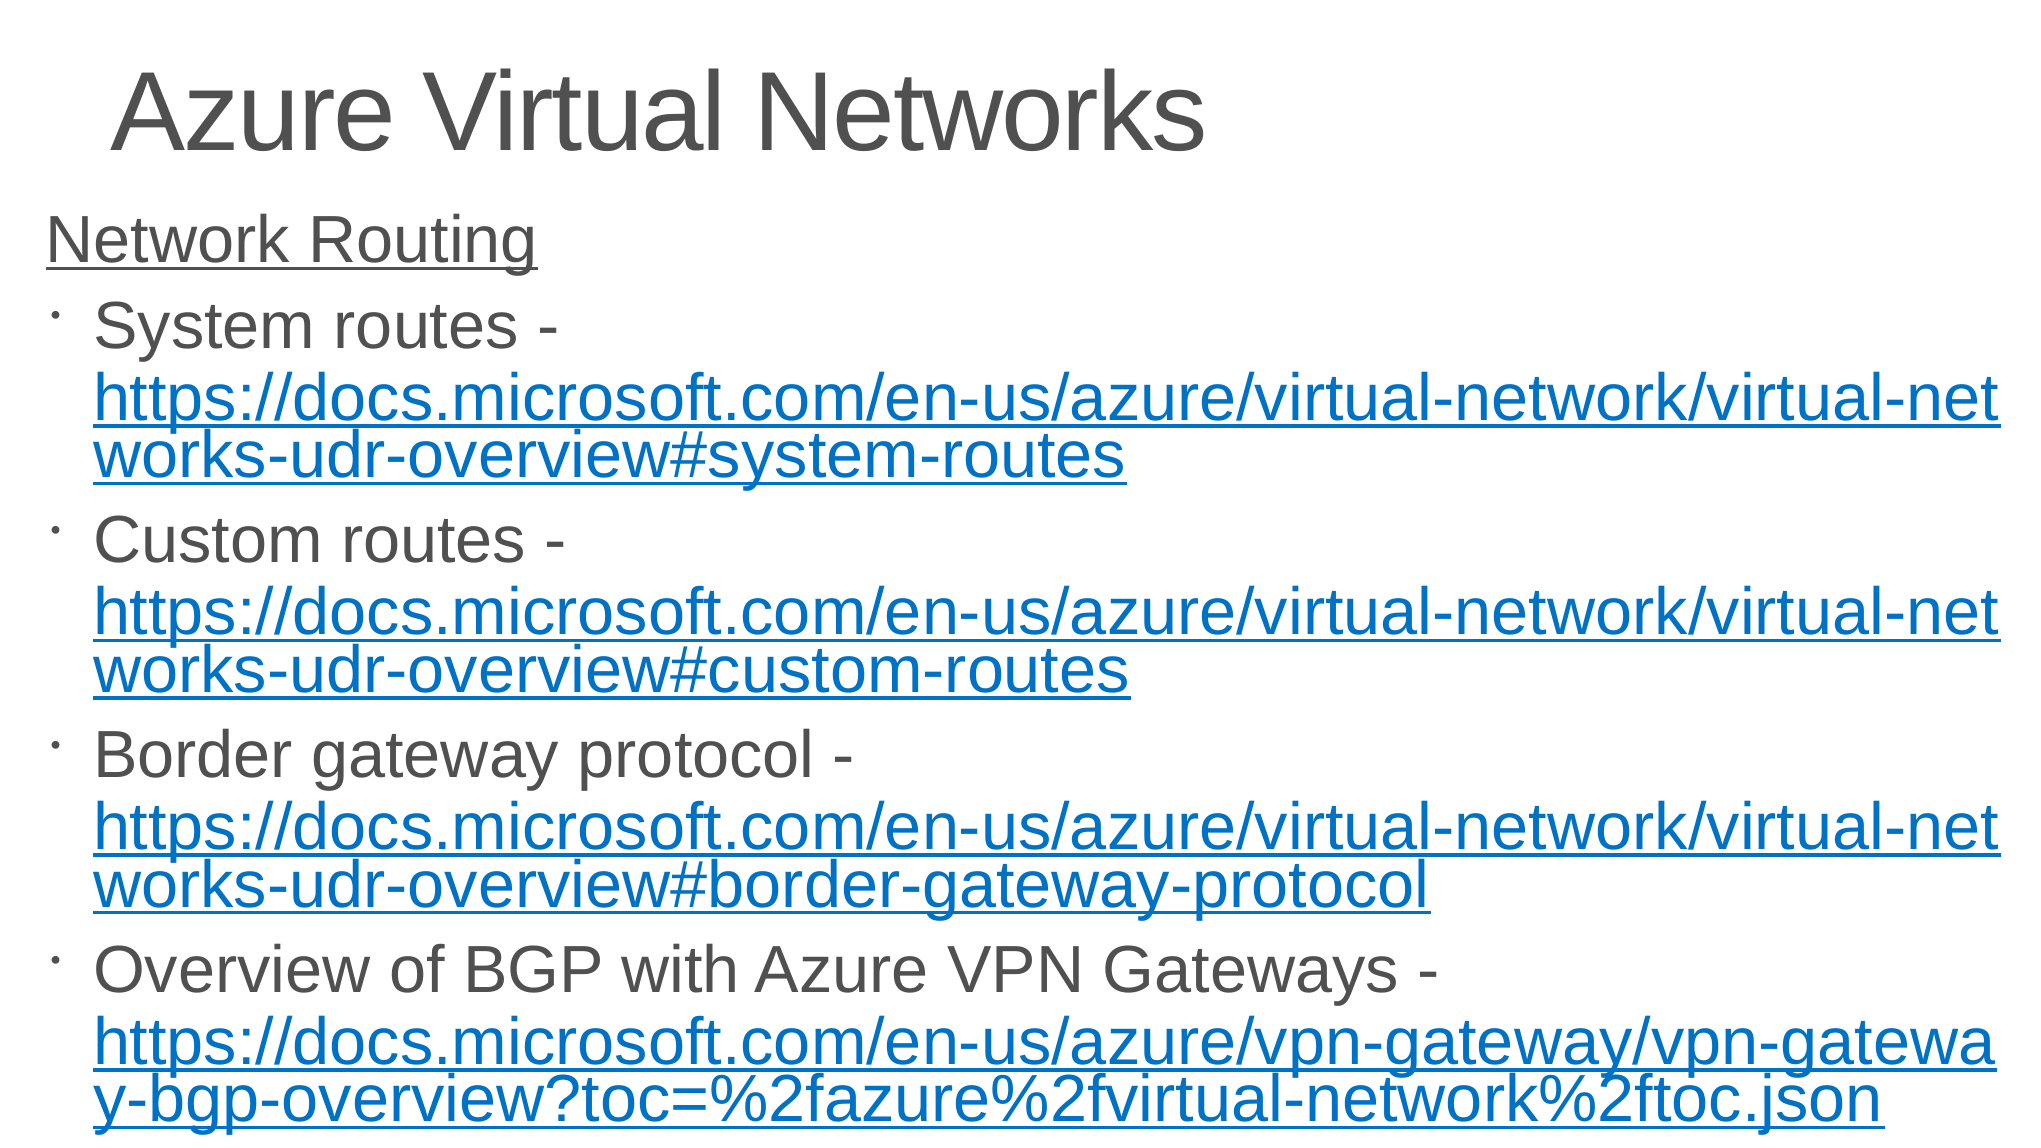

# Azure Virtual Networks
Network Routing
System routes - https://docs.microsoft.com/en-us/azure/virtual-network/virtual-networks-udr-overview#system-routes
Custom routes - https://docs.microsoft.com/en-us/azure/virtual-network/virtual-networks-udr-overview#custom-routes
Border gateway protocol - https://docs.microsoft.com/en-us/azure/virtual-network/virtual-networks-udr-overview#border-gateway-protocol
Overview of BGP with Azure VPN Gateways - https://docs.microsoft.com/en-us/azure/vpn-gateway/vpn-gateway-bgp-overview?toc=%2fazure%2fvirtual-network%2ftoc.json